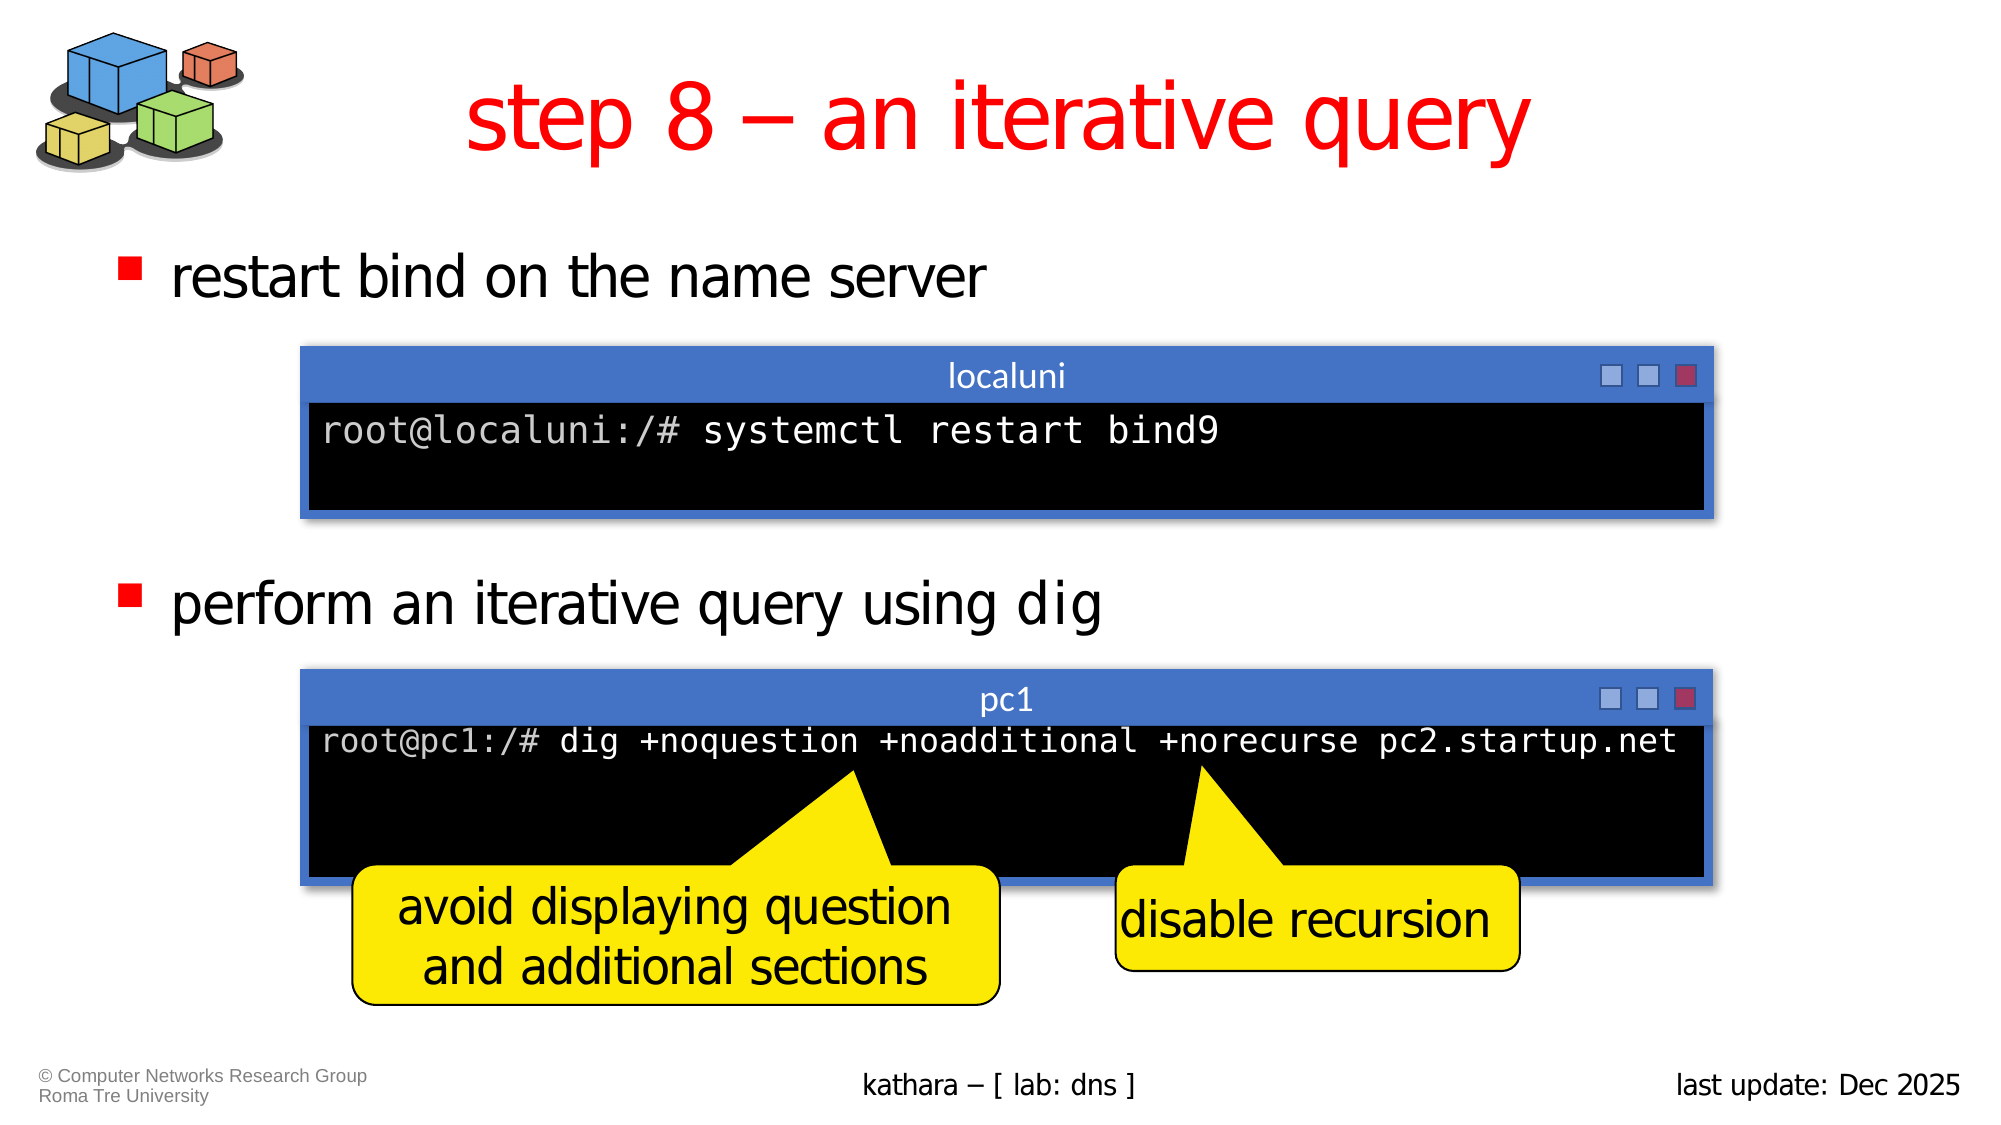

# step 8 – an iterative query
restart bind on the name server

perform an iterative query using dig
localuni

root@localuni:/# systemctl restart bind9
pc1

root@pc1:/# dig +noquestion +noadditional +norecurse pc2.startup.net
avoid displaying question and additional sections
disable recursion
kathara – [ lab: dns ]
last update: Dec 2025